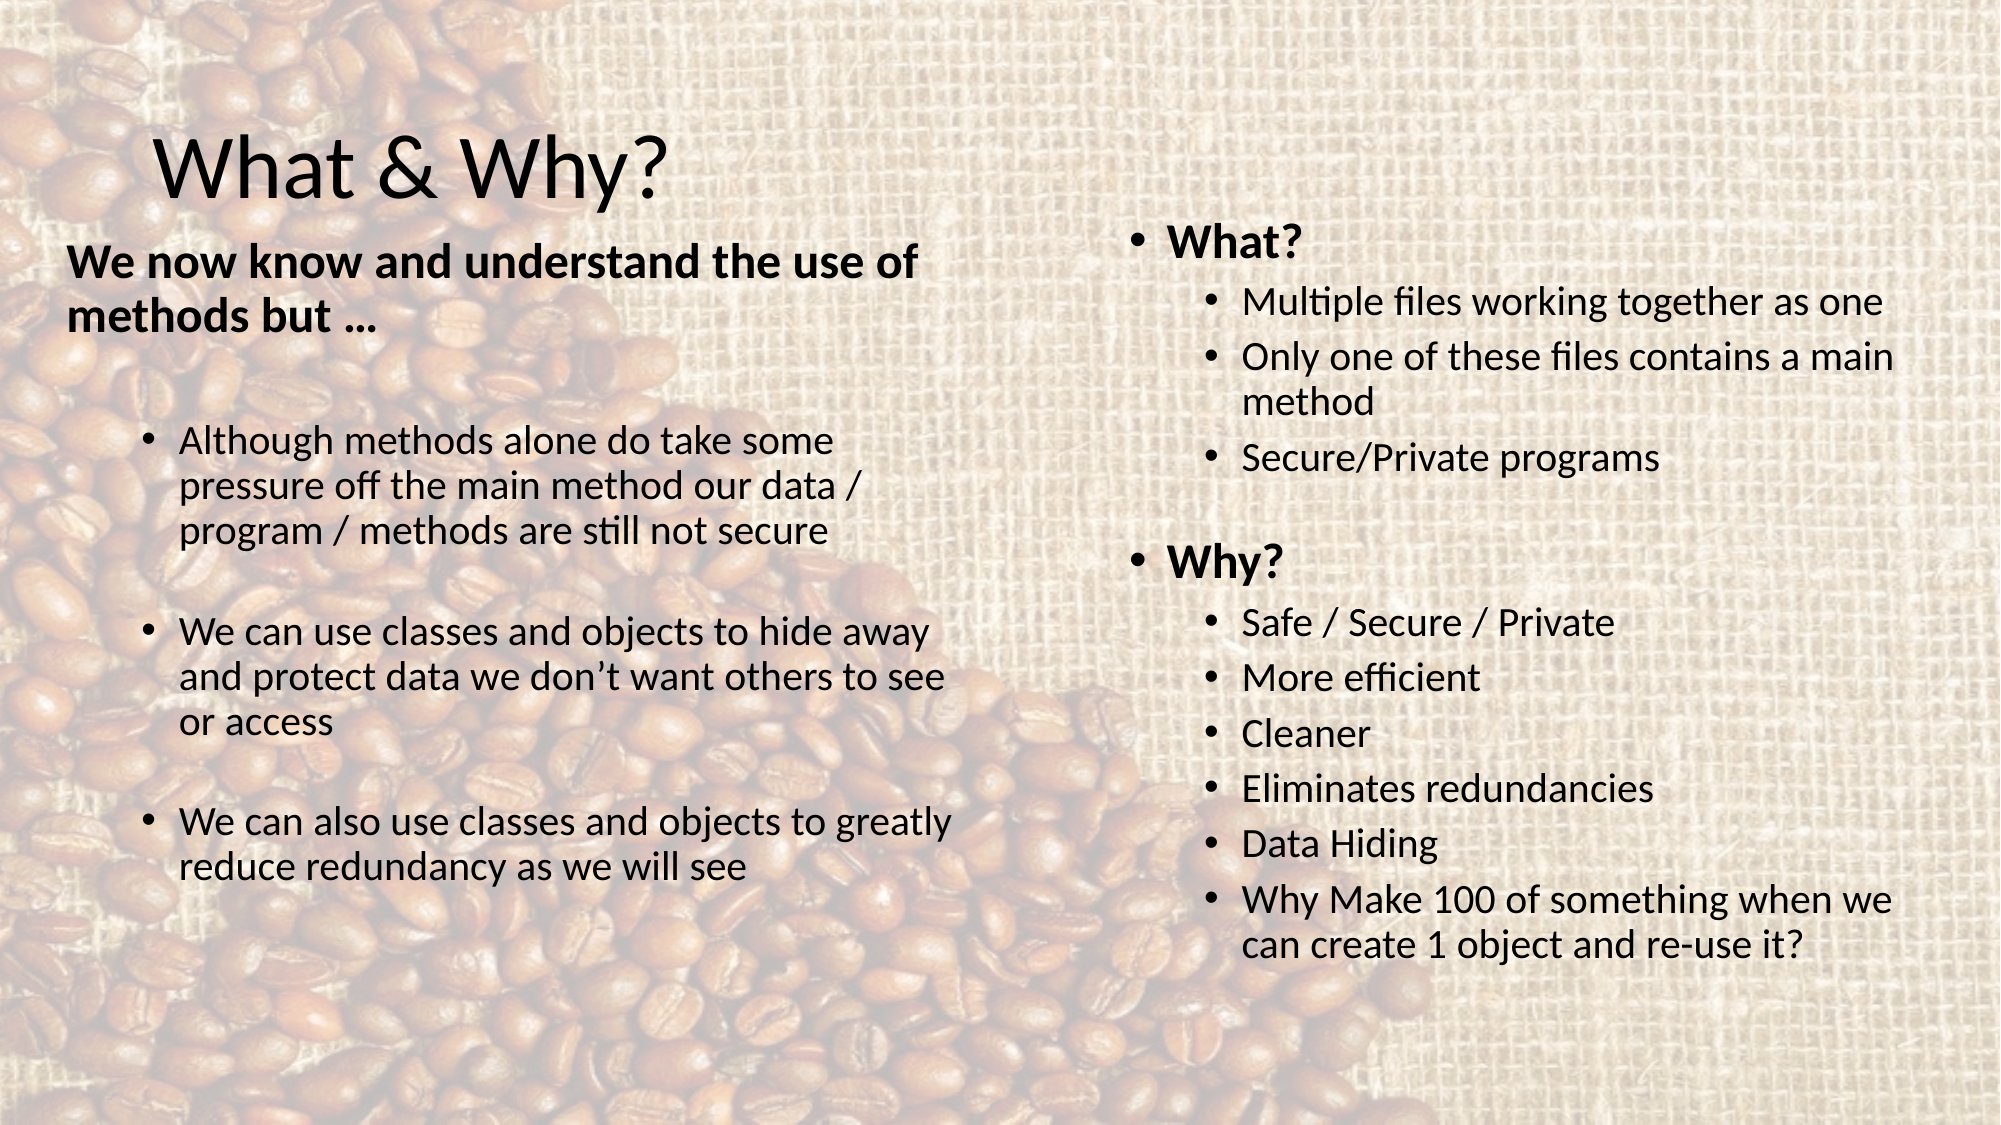

# What & Why?
What?
Multiple files working together as one
Only one of these files contains a main method
Secure/Private programs
Why?
Safe / Secure / Private
More efficient
Cleaner
Eliminates redundancies
Data Hiding
Why Make 100 of something when we can create 1 object and re-use it?
We now know and understand the use of methods but …

Although methods alone do take some pressure off the main method our data / program / methods are still not secure
We can use classes and objects to hide away and protect data we don’t want others to see or access
We can also use classes and objects to greatly reduce redundancy as we will see